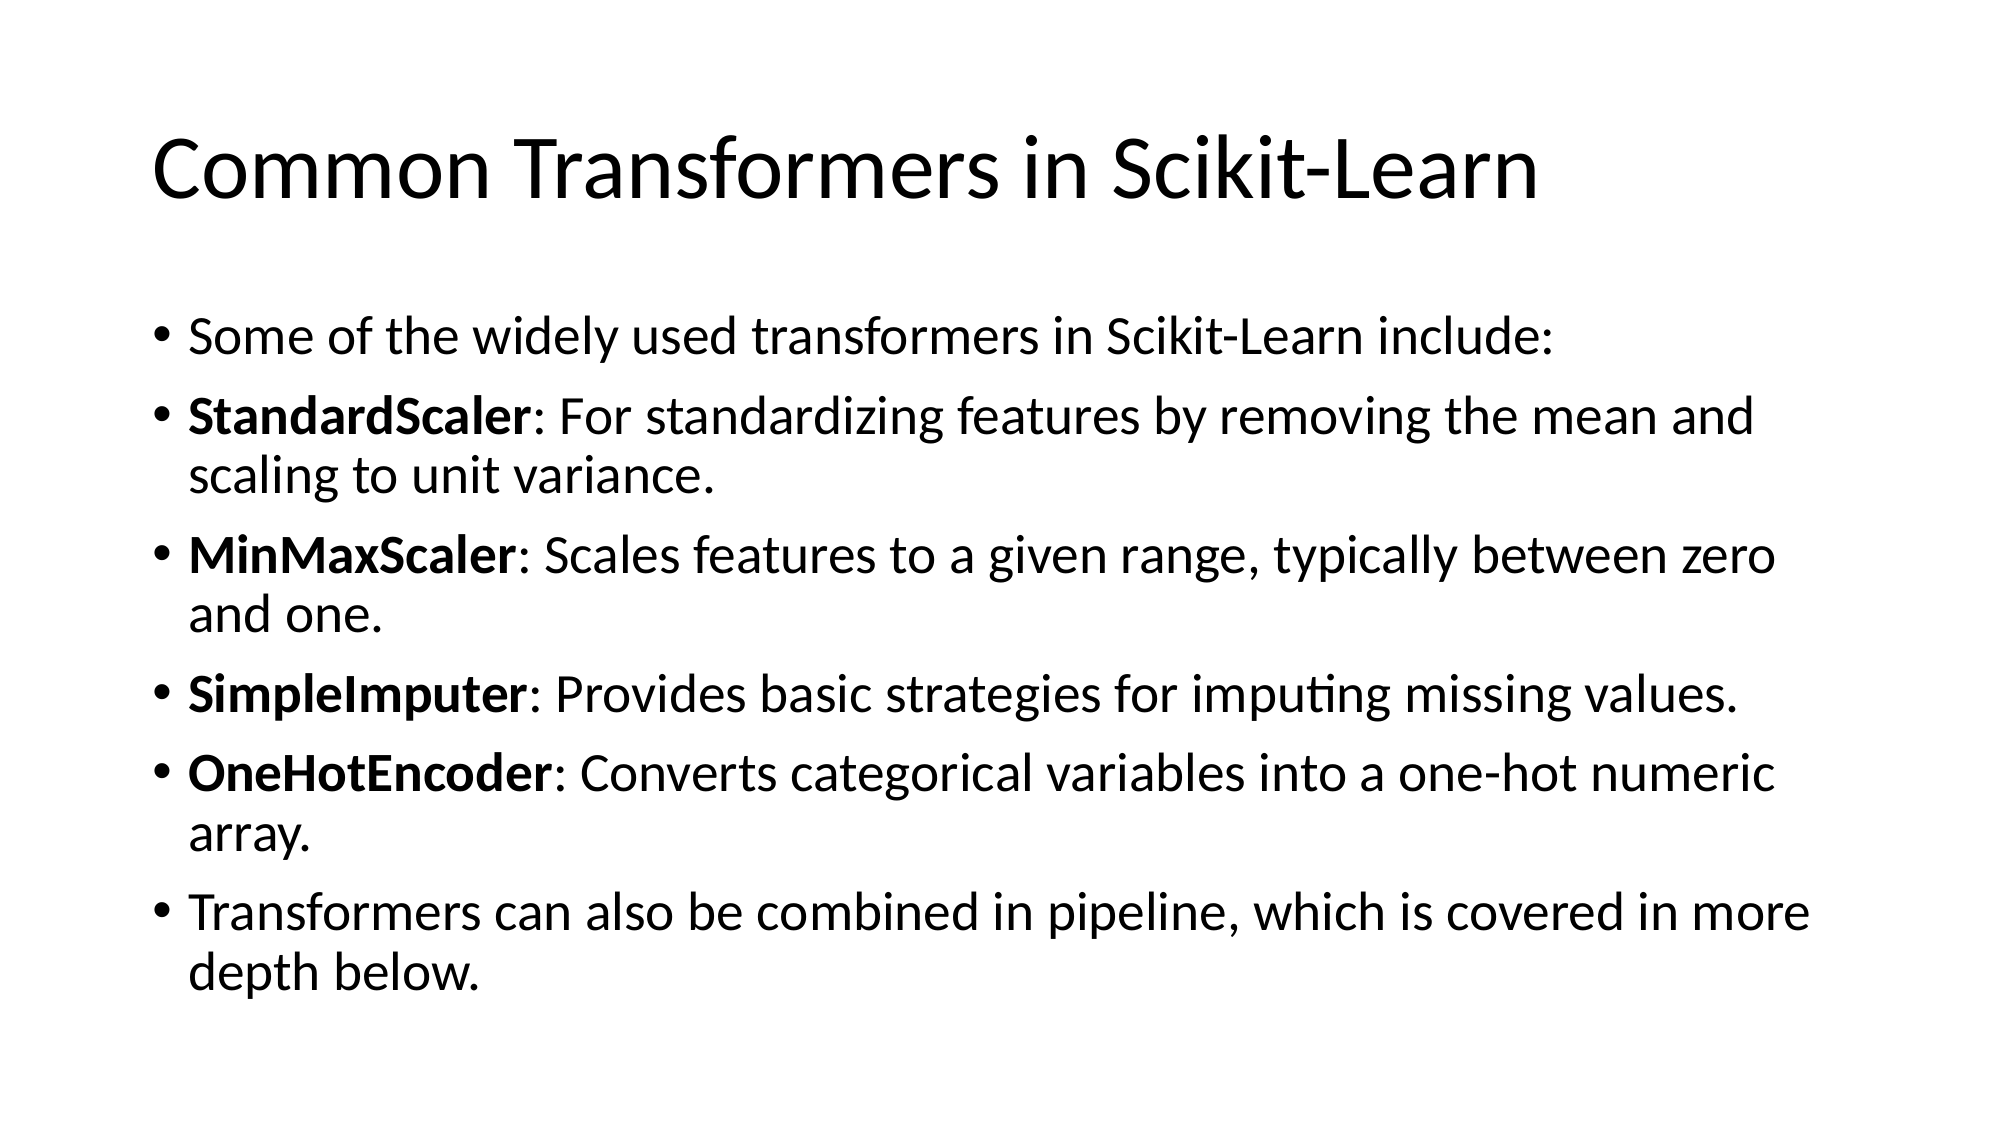

# Common Transformers in Scikit-Learn
Some of the widely used transformers in Scikit-Learn include:
StandardScaler: For standardizing features by removing the mean and scaling to unit variance.
MinMaxScaler: Scales features to a given range, typically between zero and one.
SimpleImputer: Provides basic strategies for imputing missing values.
OneHotEncoder: Converts categorical variables into a one-hot numeric array.
Transformers can also be combined in pipeline, which is covered in more depth below.